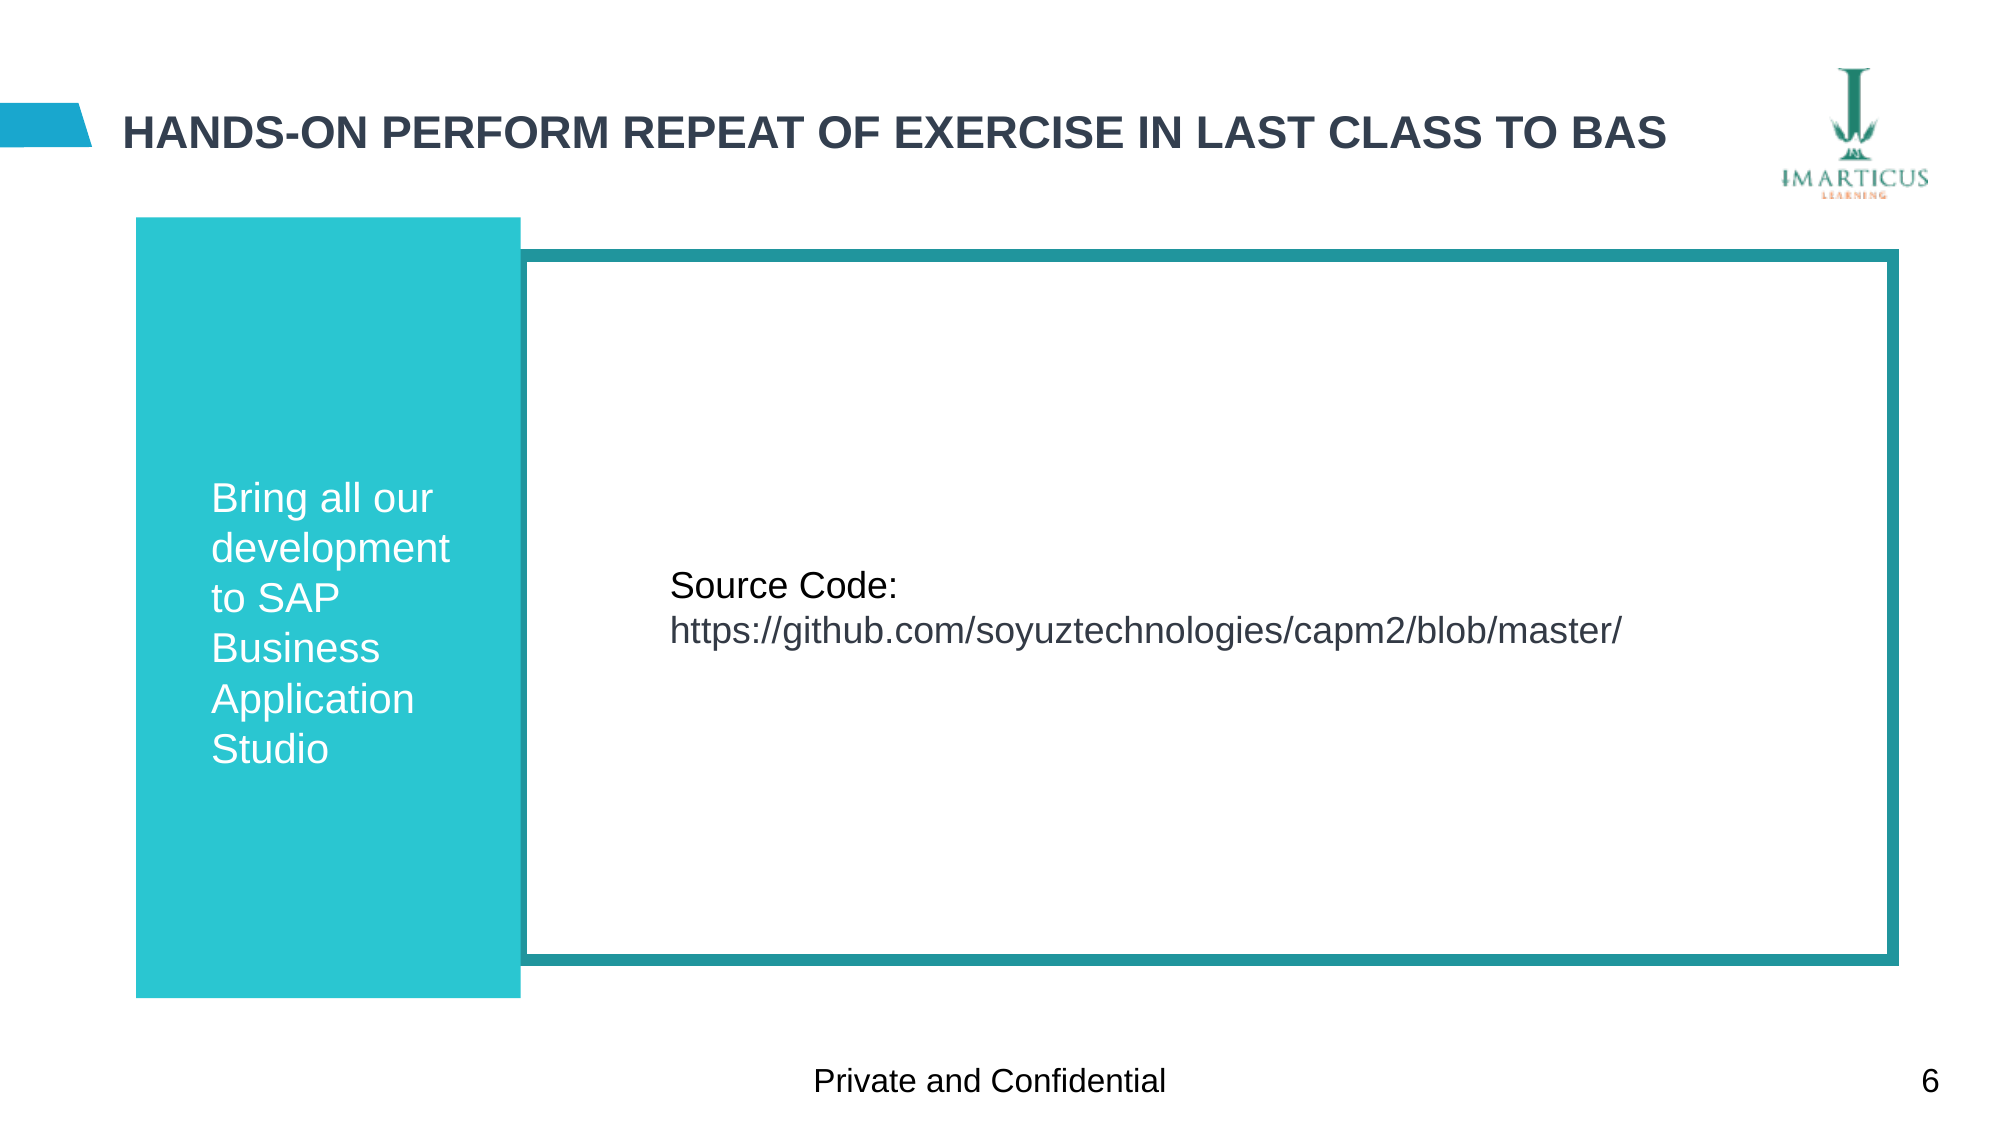

# HANDS-ON PERFORM REPEAT OF EXERCISE IN LAST CLASS TO BAS

Bring all our development to SAP Business Application Studio

Source Code:
https://github.com/soyuztechnologies/capm2/blob/master/